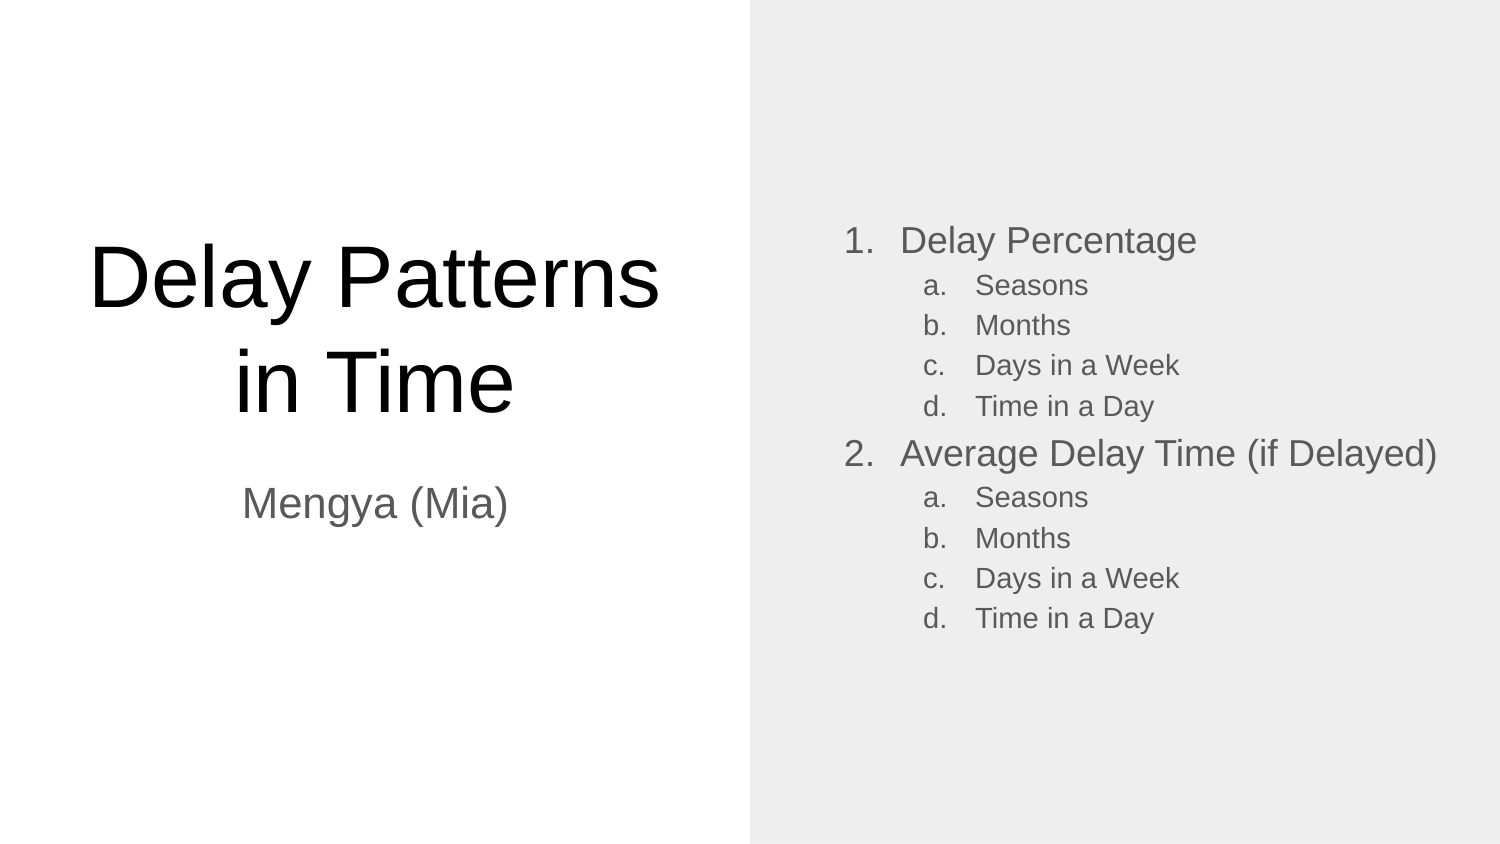

Delay Percentage
Seasons
Months
Days in a Week
Time in a Day
Average Delay Time (if Delayed)
Seasons
Months
Days in a Week
Time in a Day
# Delay Patterns in Time
Mengya (Mia)